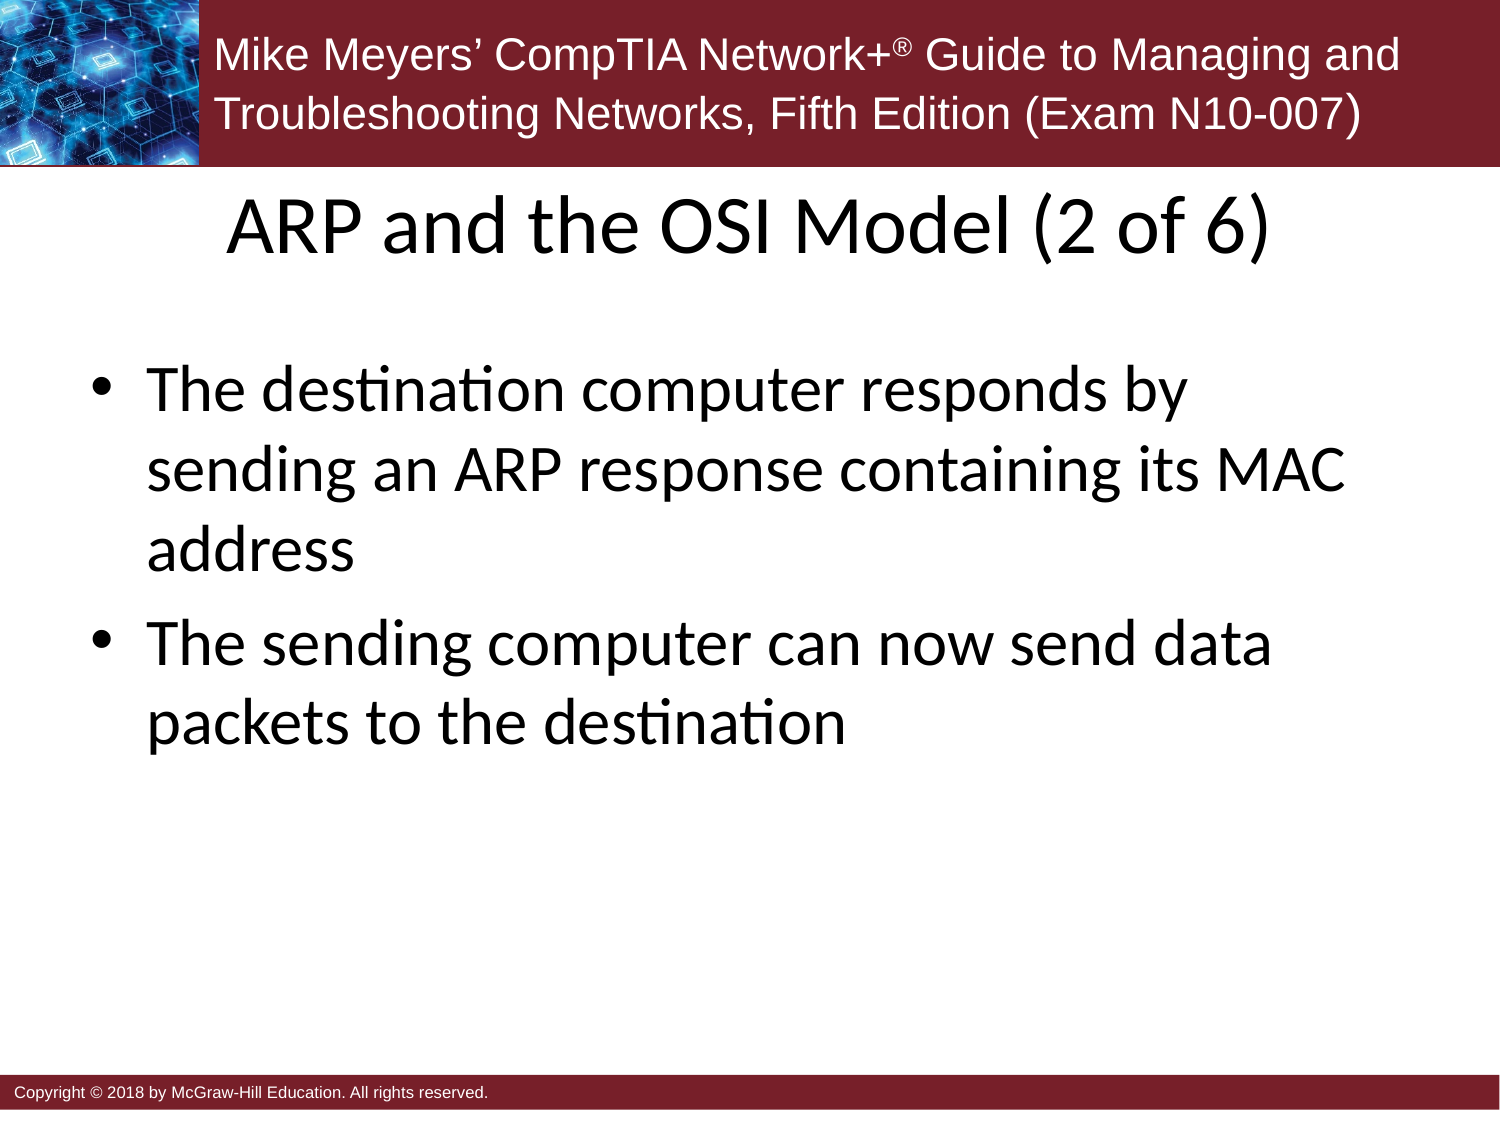

# ARP and the OSI Model (2 of 6)
The destination computer responds by sending an ARP response containing its MAC address
The sending computer can now send data packets to the destination